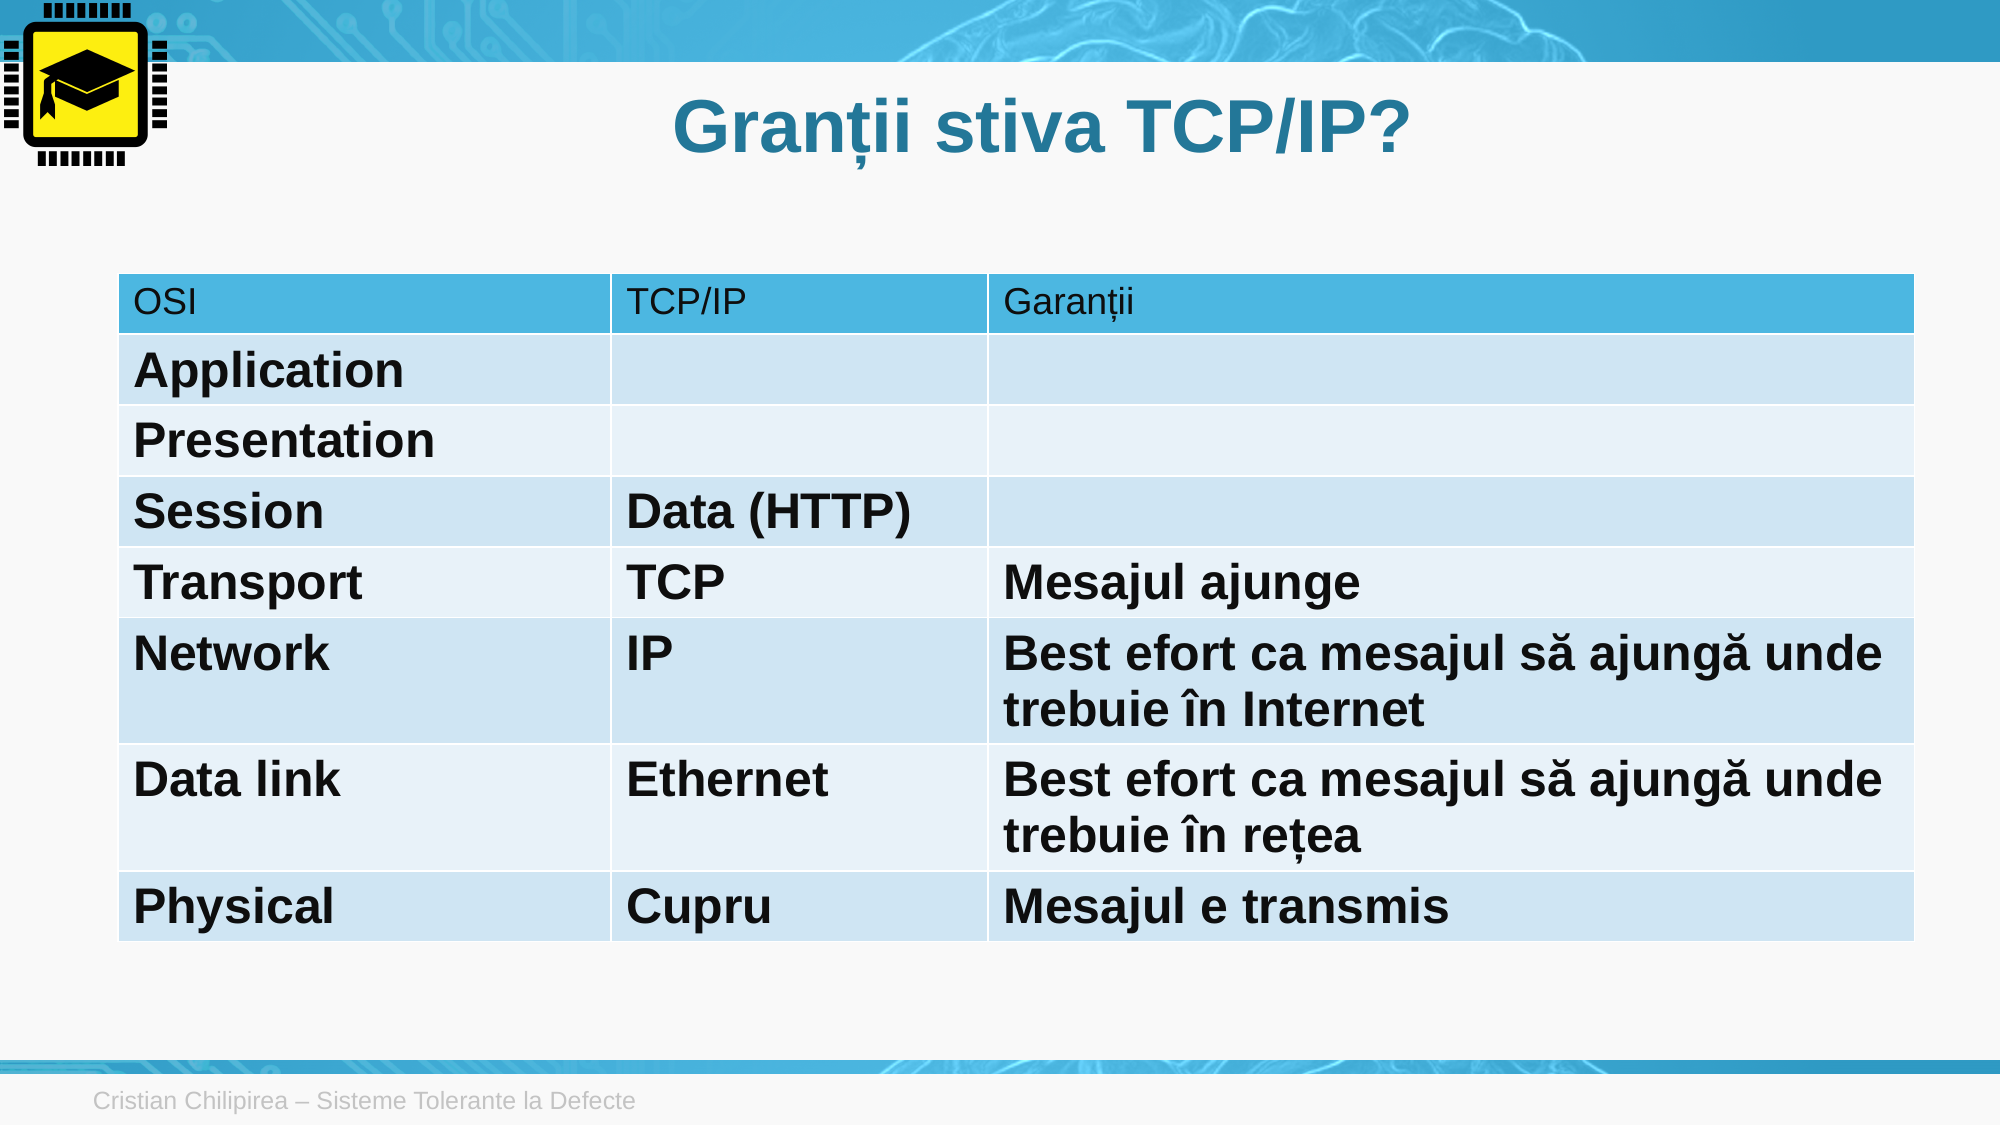

# Granții stiva TCP/IP?
| OSI | TCP/IP | Garanții |
| --- | --- | --- |
| Application |  |  |
| Presentation |  |  |
| Session | Data (HTTP) |  |
| Transport | TCP | Mesajul ajunge |
| Network | IP | Best efort ca mesajul să ajungă unde trebuie în Internet |
| Data link | Ethernet | Best efort ca mesajul să ajungă unde trebuie în rețea |
| Physical | Cupru | Mesajul e transmis |
Cristian Chilipirea – Sisteme Tolerante la Defecte